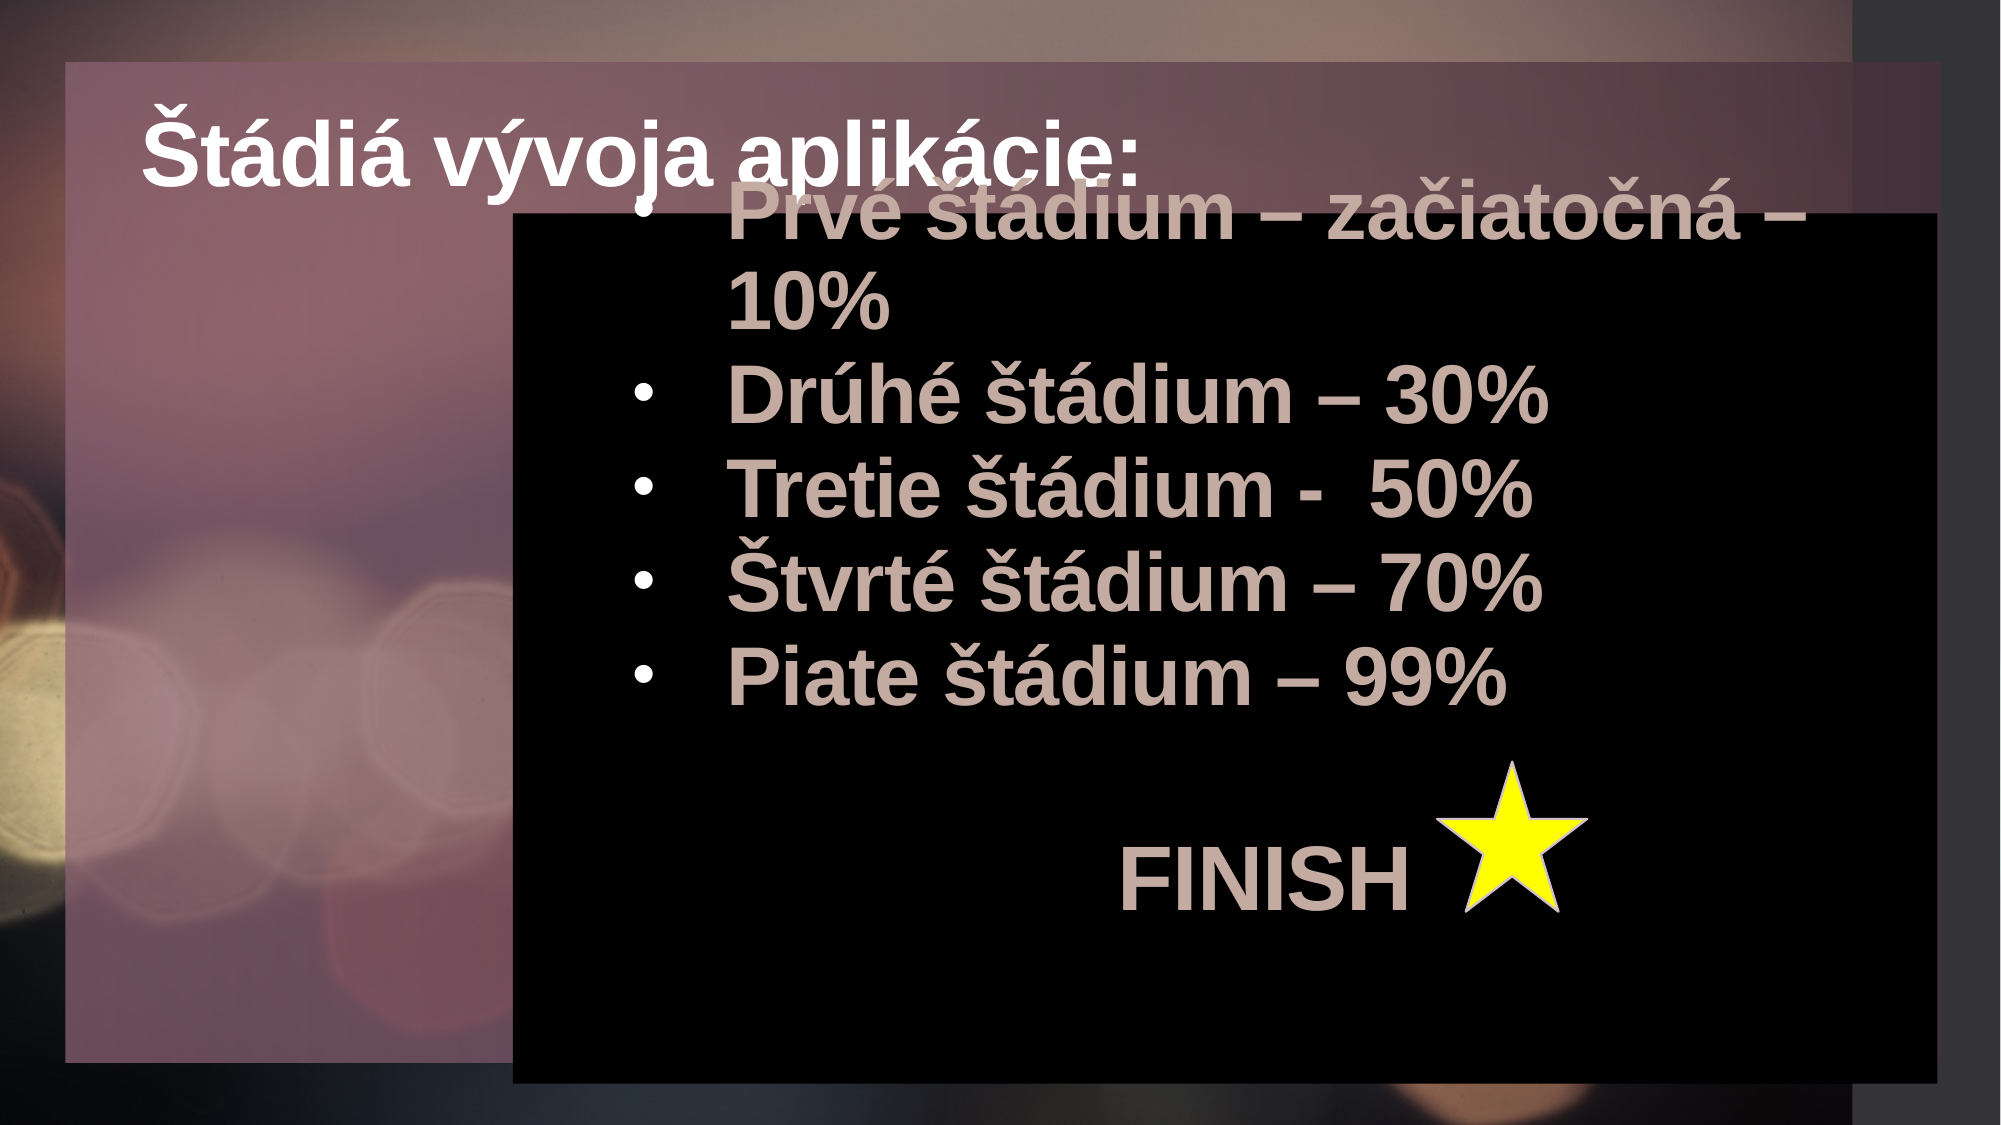

# Štádiá vývoja aplikácie:
Prvé štádium – začiatočná – 10%
Drúhé štádium – 30%
Tretie štádium -  50%
Štvrté štádium – 70%
Piate štádium – 99%

FINISH